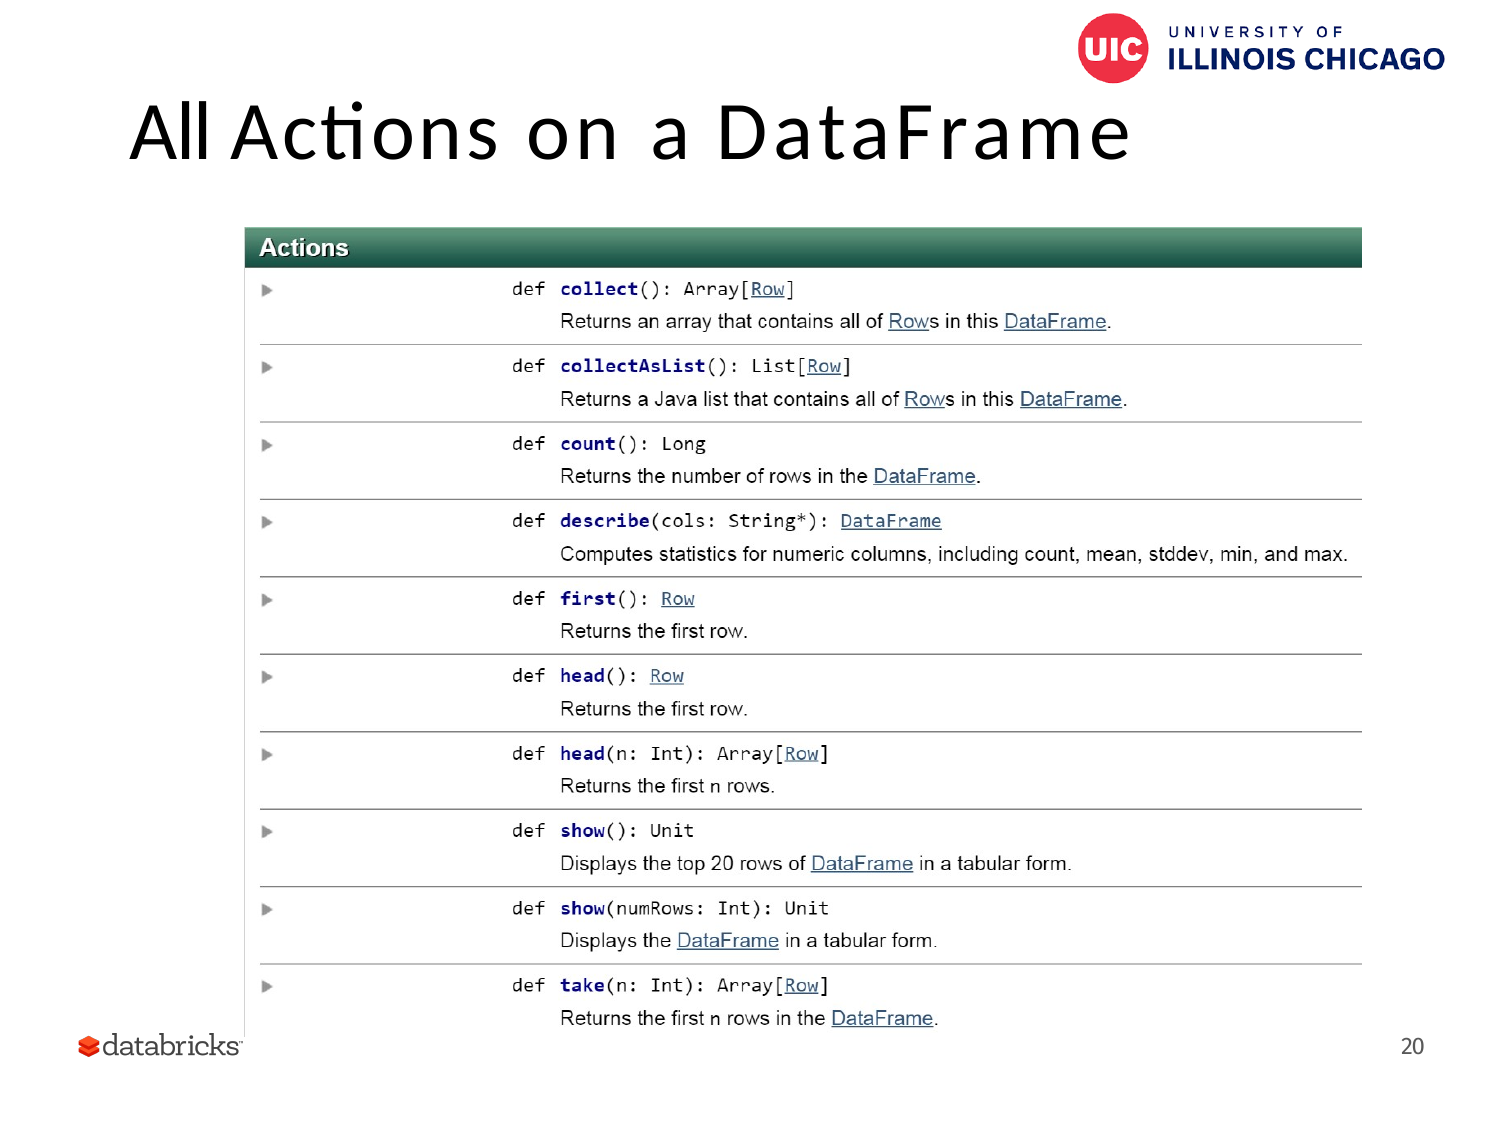

# All Actions on a DataFrame

20